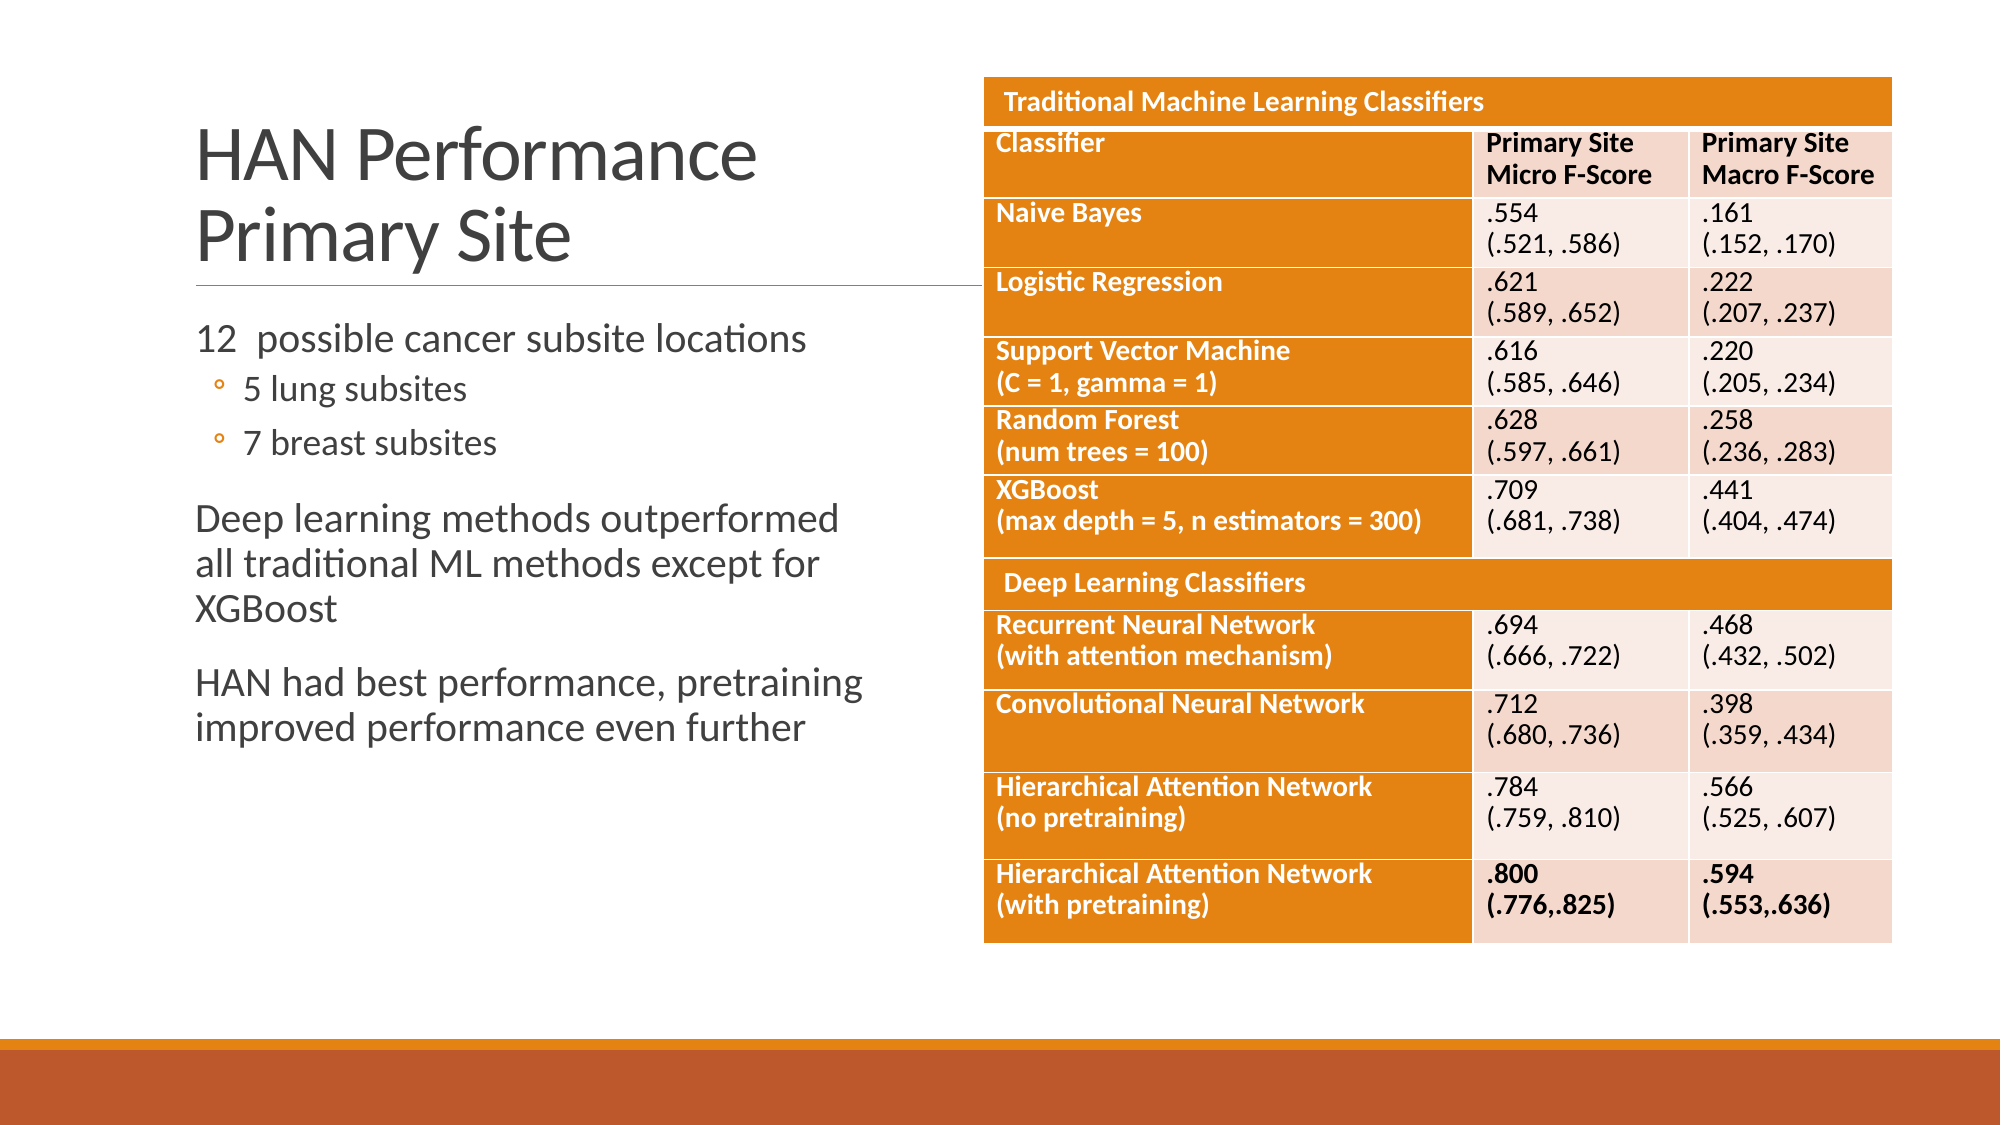

# HAN Performance Primary Site
| Traditional Machine Learning Classifiers |  |  |
| --- | --- | --- |
| Classifier | Primary Site Micro F-Score | Primary Site Macro F-Score |
| Naive Bayes | .554 (.521, .586) | .161 (.152, .170) |
| Logistic Regression | .621 (.589, .652) | .222 (.207, .237) |
| Support Vector Machine (C = 1, gamma = 1) | .616 (.585, .646) | .220 (.205, .234) |
| Random Forest (num trees = 100) | .628 (.597, .661) | .258 (.236, .283) |
| XGBoost (max depth = 5, n estimators = 300) | .709 (.681, .738) | .441 (.404, .474) |
| Deep Learning Classiﬁers |  |  |
| Recurrent Neural Network (with attention mechanism) | .694 (.666, .722) | .468 (.432, .502) |
| Convolutional Neural Network | .712 (.680, .736) | .398 (.359, .434) |
| Hierarchical Attention Network (no pretraining) | .784 (.759, .810) | .566 (.525, .607) |
| Hierarchical Attention Network (with pretraining) | .800 (.776,.825) | .594 (.553,.636) |
12  possible cancer subsite locations
5 lung subsites
7 breast subsites
Deep learning methods outperformed all traditional ML methods except for XGBoost
HAN had best performance, pretraining improved performance even further